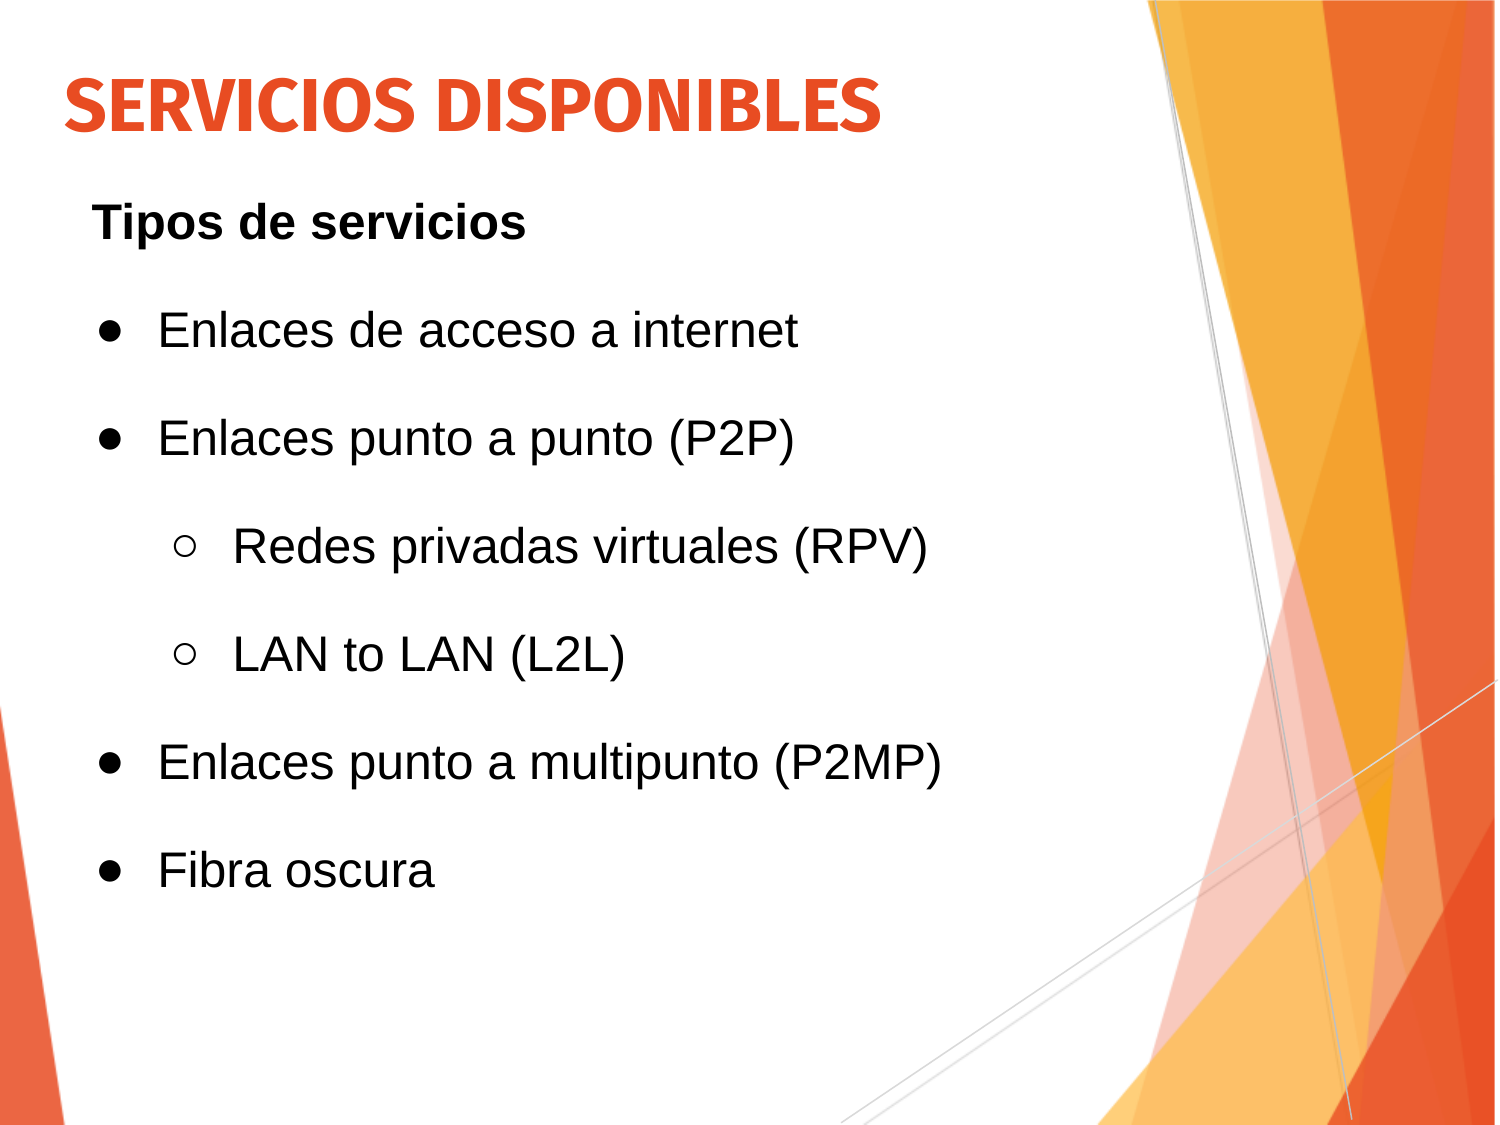

SERVICIOS DISPONIBLES
Tipos de servicios

Enlaces de acceso a internet

Enlaces punto a punto (P2P)

Redes privadas virtuales (RPV)

LAN to LAN (L2L)

Enlaces punto a multipunto (P2MP)

Fibra oscura